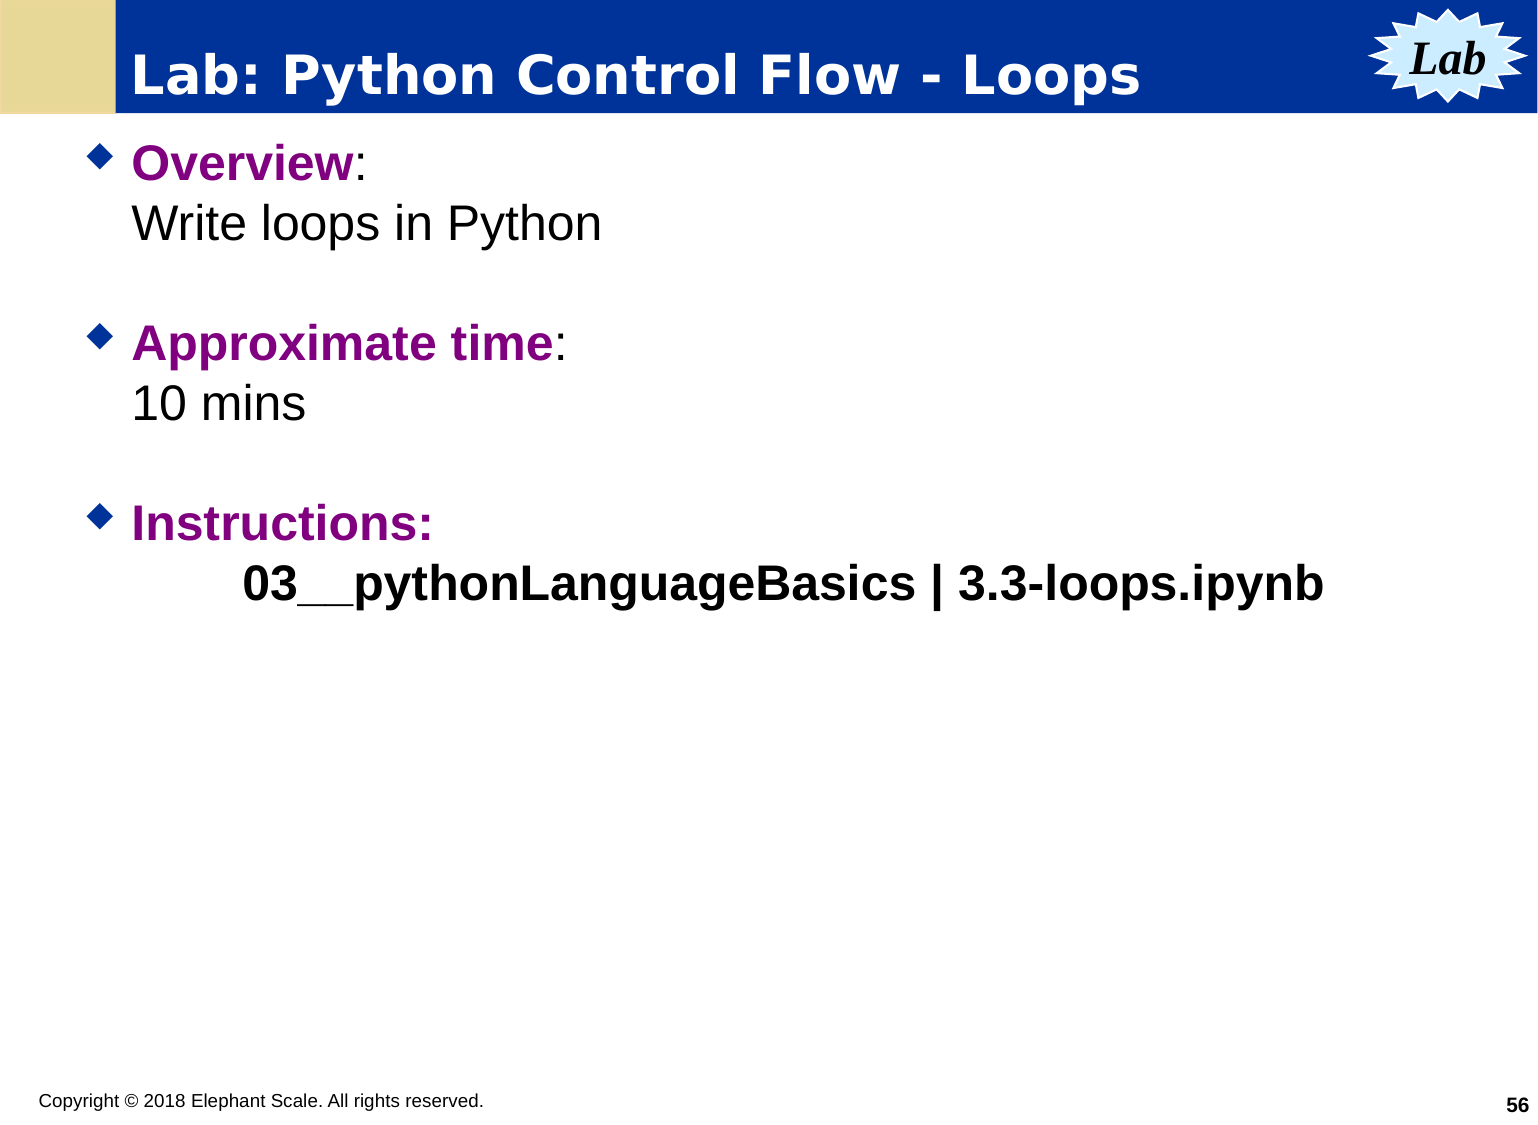

# Lab: Python Control Flow - Loops
Lab
Overview:
Write loops in Python

Approximate time:
10 mins

Instructions:
03__pythonLanguageBasics | 3.3-loops.ipynb
56
Copyright © 2018 Elephant Scale. All rights reserved.